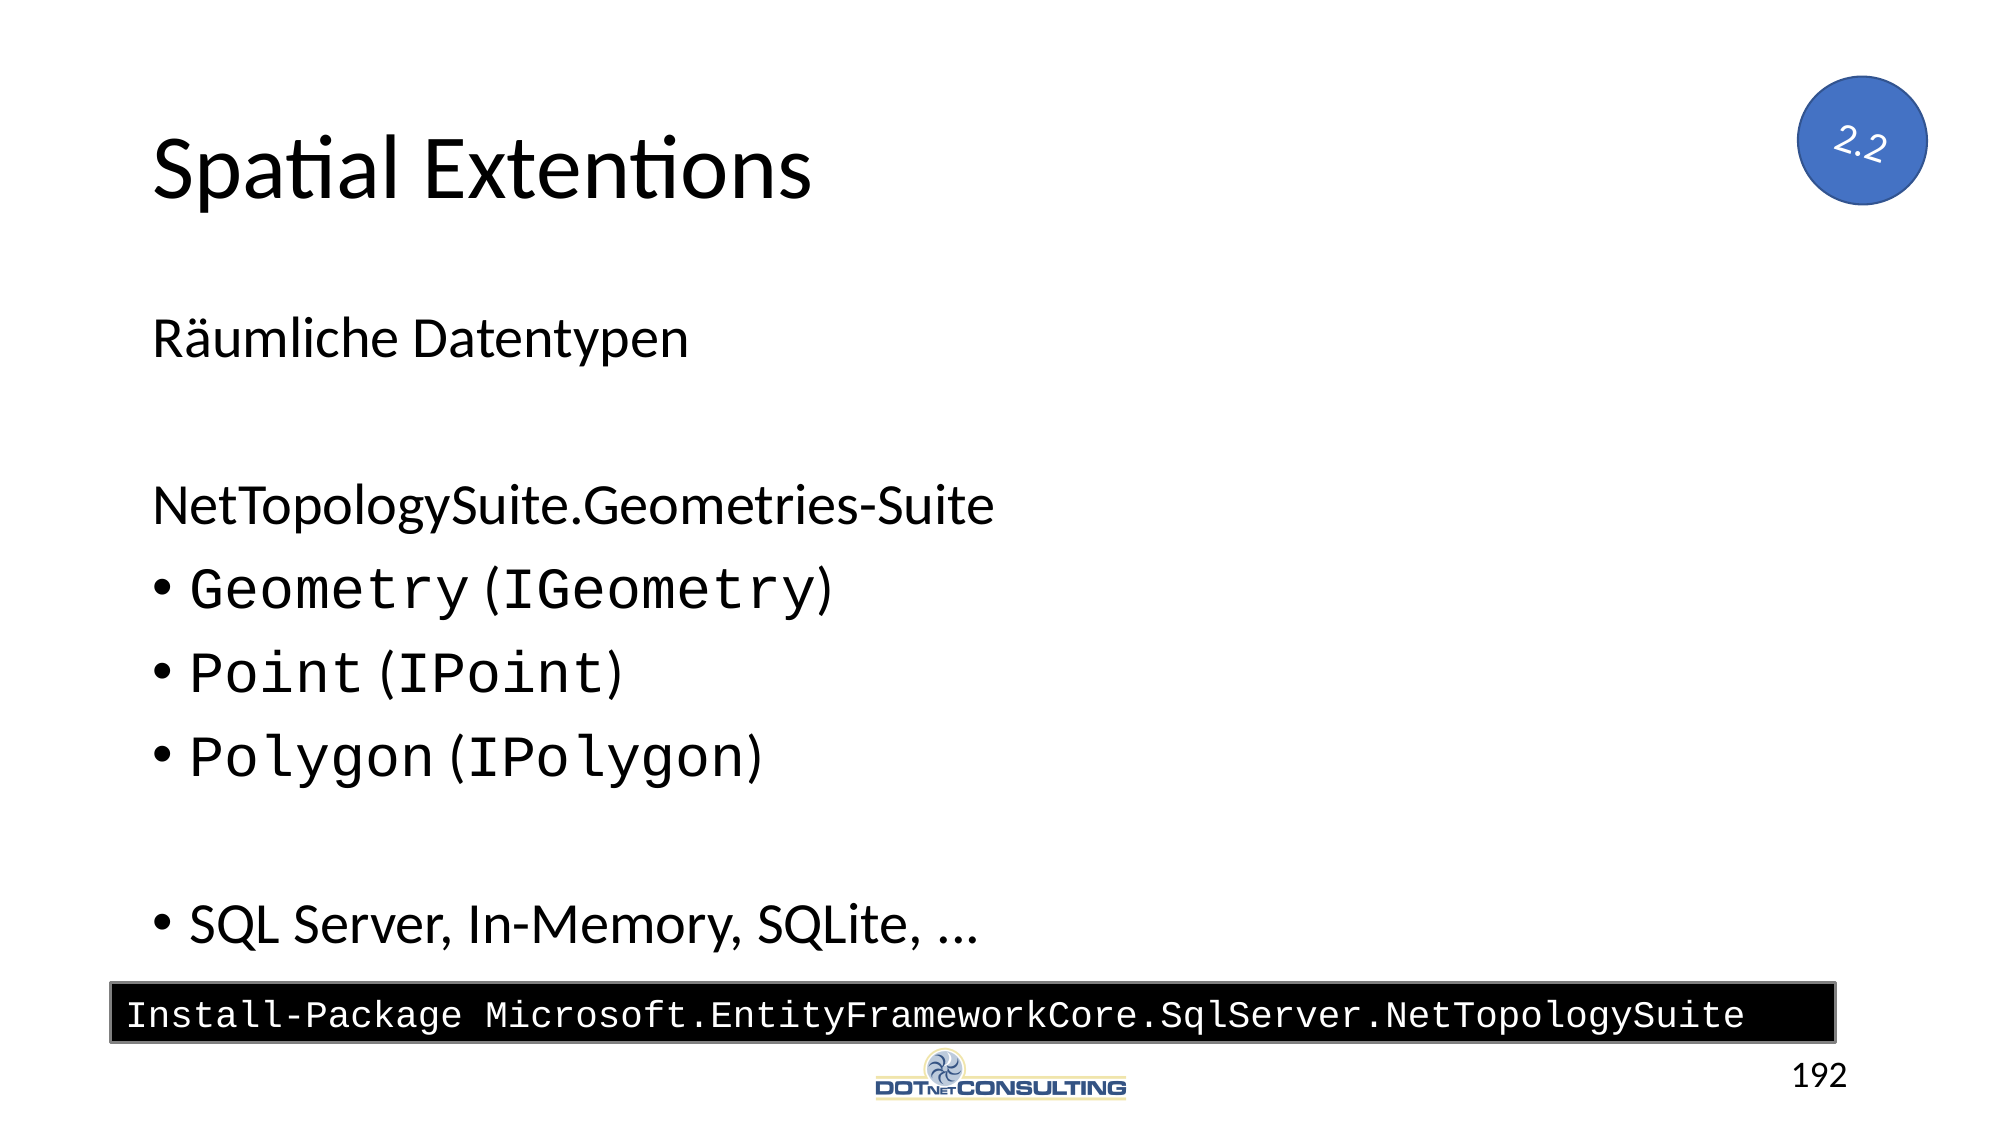

# Spatial Extentions
2.2
Räumliche Datentypen

NetTopologySuite.Geometries-Suite
Geometry (IGeometry)
Point (IPoint)
Polygon (IPolygon)

SQL Server, In-Memory, SQLite, ...
Install-Package Microsoft.EntityFrameworkCore.SqlServer.NetTopologySuite
192